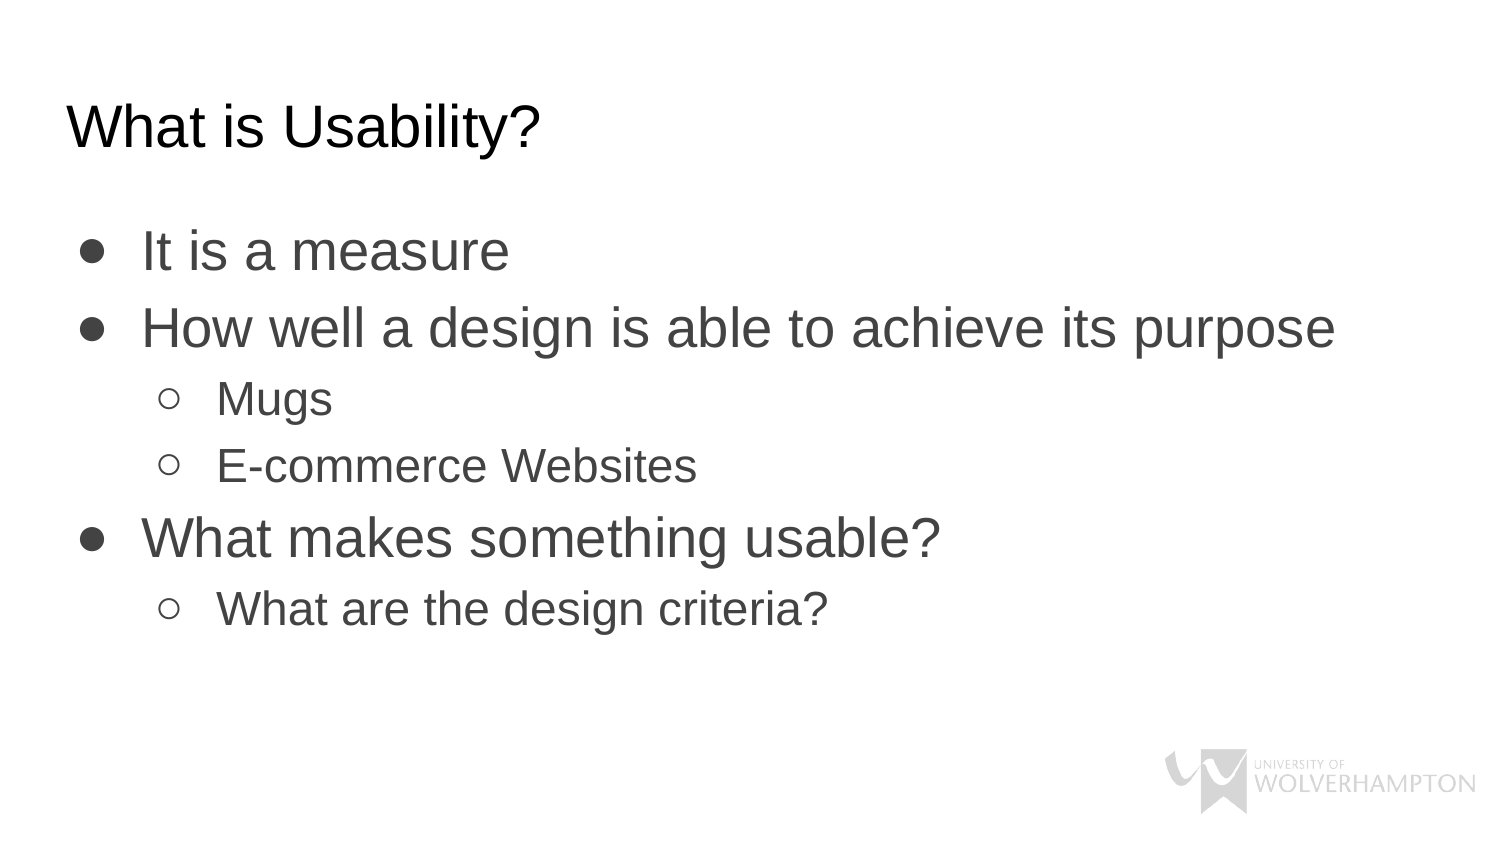

# What is Usability?
It is a measure
How well a design is able to achieve its purpose
Mugs
E-commerce Websites
What makes something usable?
What are the design criteria?